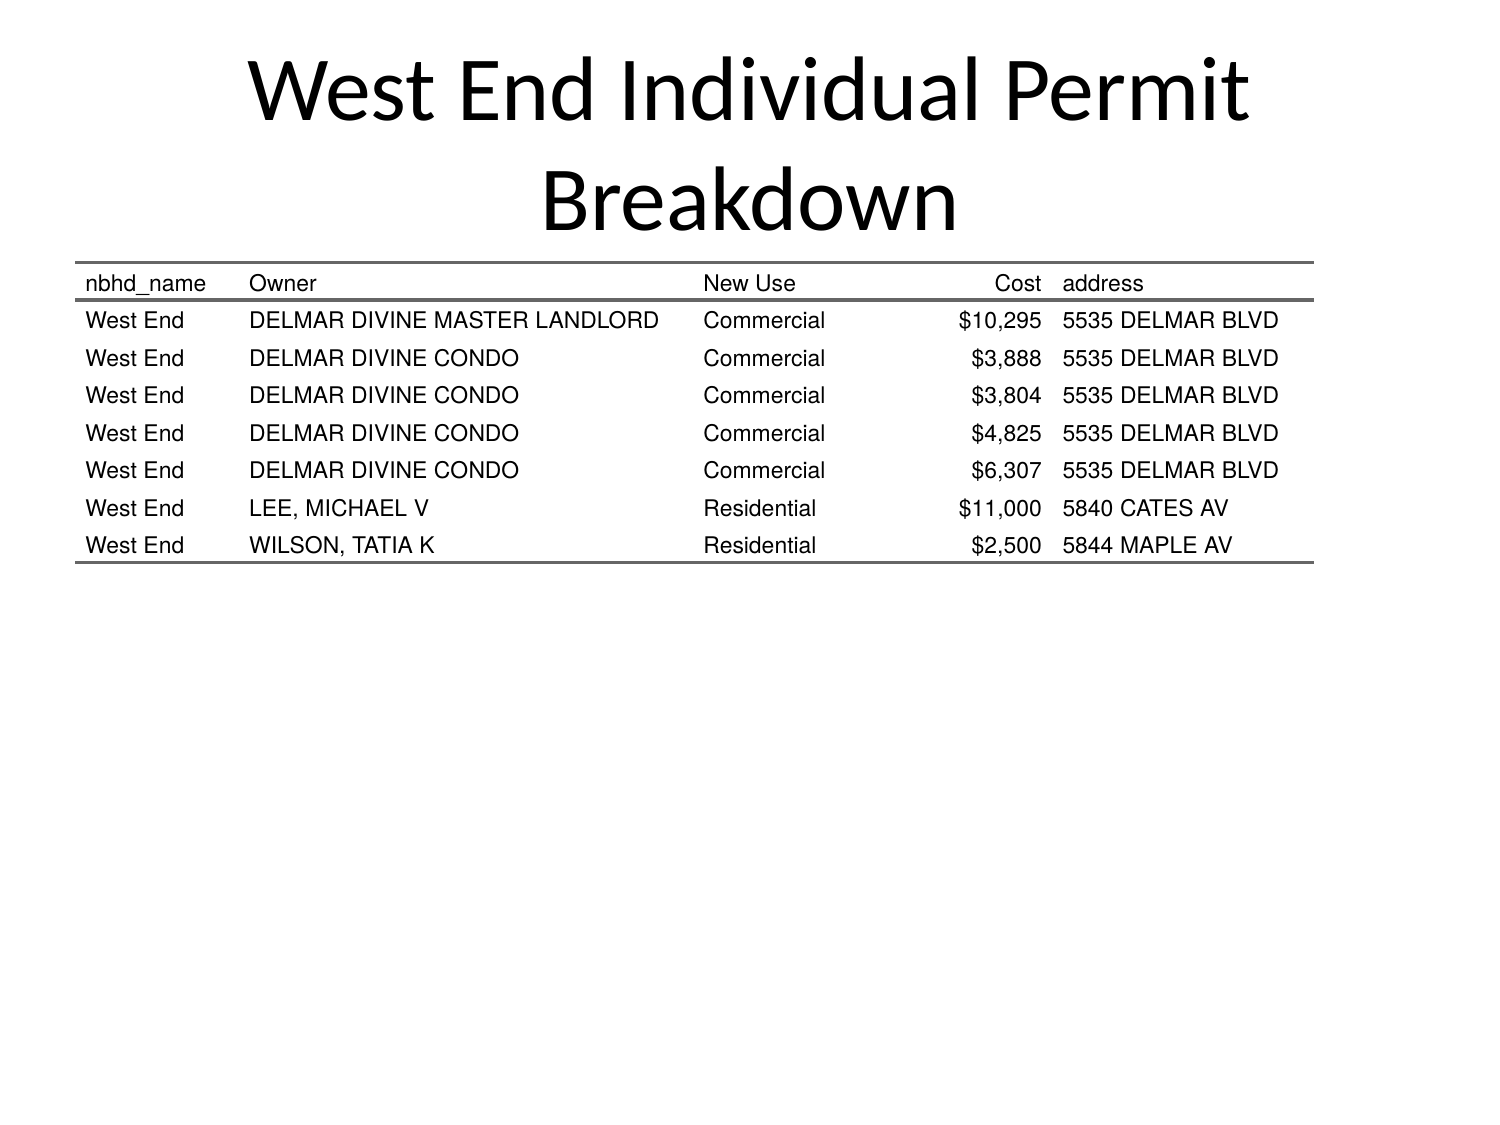

# West End Individual Permit Breakdown
| nbhd\_name | Owner | New Use | Cost | address |
| --- | --- | --- | --- | --- |
| West End | DELMAR DIVINE MASTER LANDLORD | Commercial | $10,295 | 5535 DELMAR BLVD |
| West End | DELMAR DIVINE CONDO | Commercial | $3,888 | 5535 DELMAR BLVD |
| West End | DELMAR DIVINE CONDO | Commercial | $3,804 | 5535 DELMAR BLVD |
| West End | DELMAR DIVINE CONDO | Commercial | $4,825 | 5535 DELMAR BLVD |
| West End | DELMAR DIVINE CONDO | Commercial | $6,307 | 5535 DELMAR BLVD |
| West End | LEE, MICHAEL V | Residential | $11,000 | 5840 CATES AV |
| West End | WILSON, TATIA K | Residential | $2,500 | 5844 MAPLE AV |